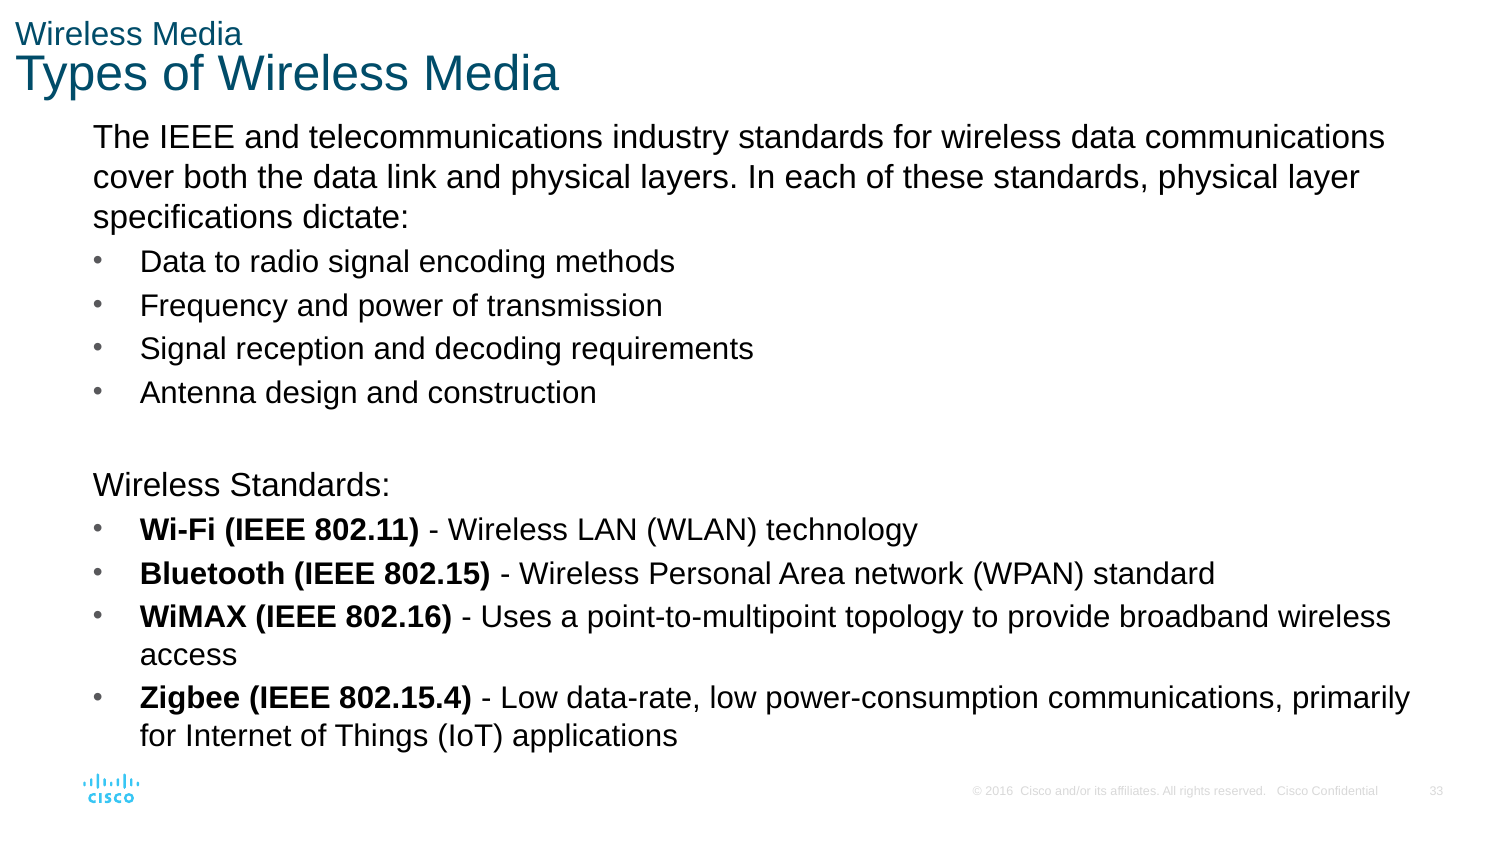

# Wireless Media Types of Wireless Media
The IEEE and telecommunications industry standards for wireless data communications
cover both the data link and physical layers. In each of these standards, physical layer
specifications dictate:
Data to radio signal encoding methods
Frequency and power of transmission
Signal reception and decoding requirements
Antenna design and construction

Wireless Standards:
Wi-Fi (IEEE 802.11) - Wireless LAN (WLAN) technology
Bluetooth (IEEE 802.15) - Wireless Personal Area network (WPAN) standard
WiMAX (IEEE 802.16) - Uses a point-to-multipoint topology to provide broadband wireless access
Zigbee (IEEE 802.15.4) - Low data-rate, low power-consumption communications, primarily for Internet of Things (IoT) applications